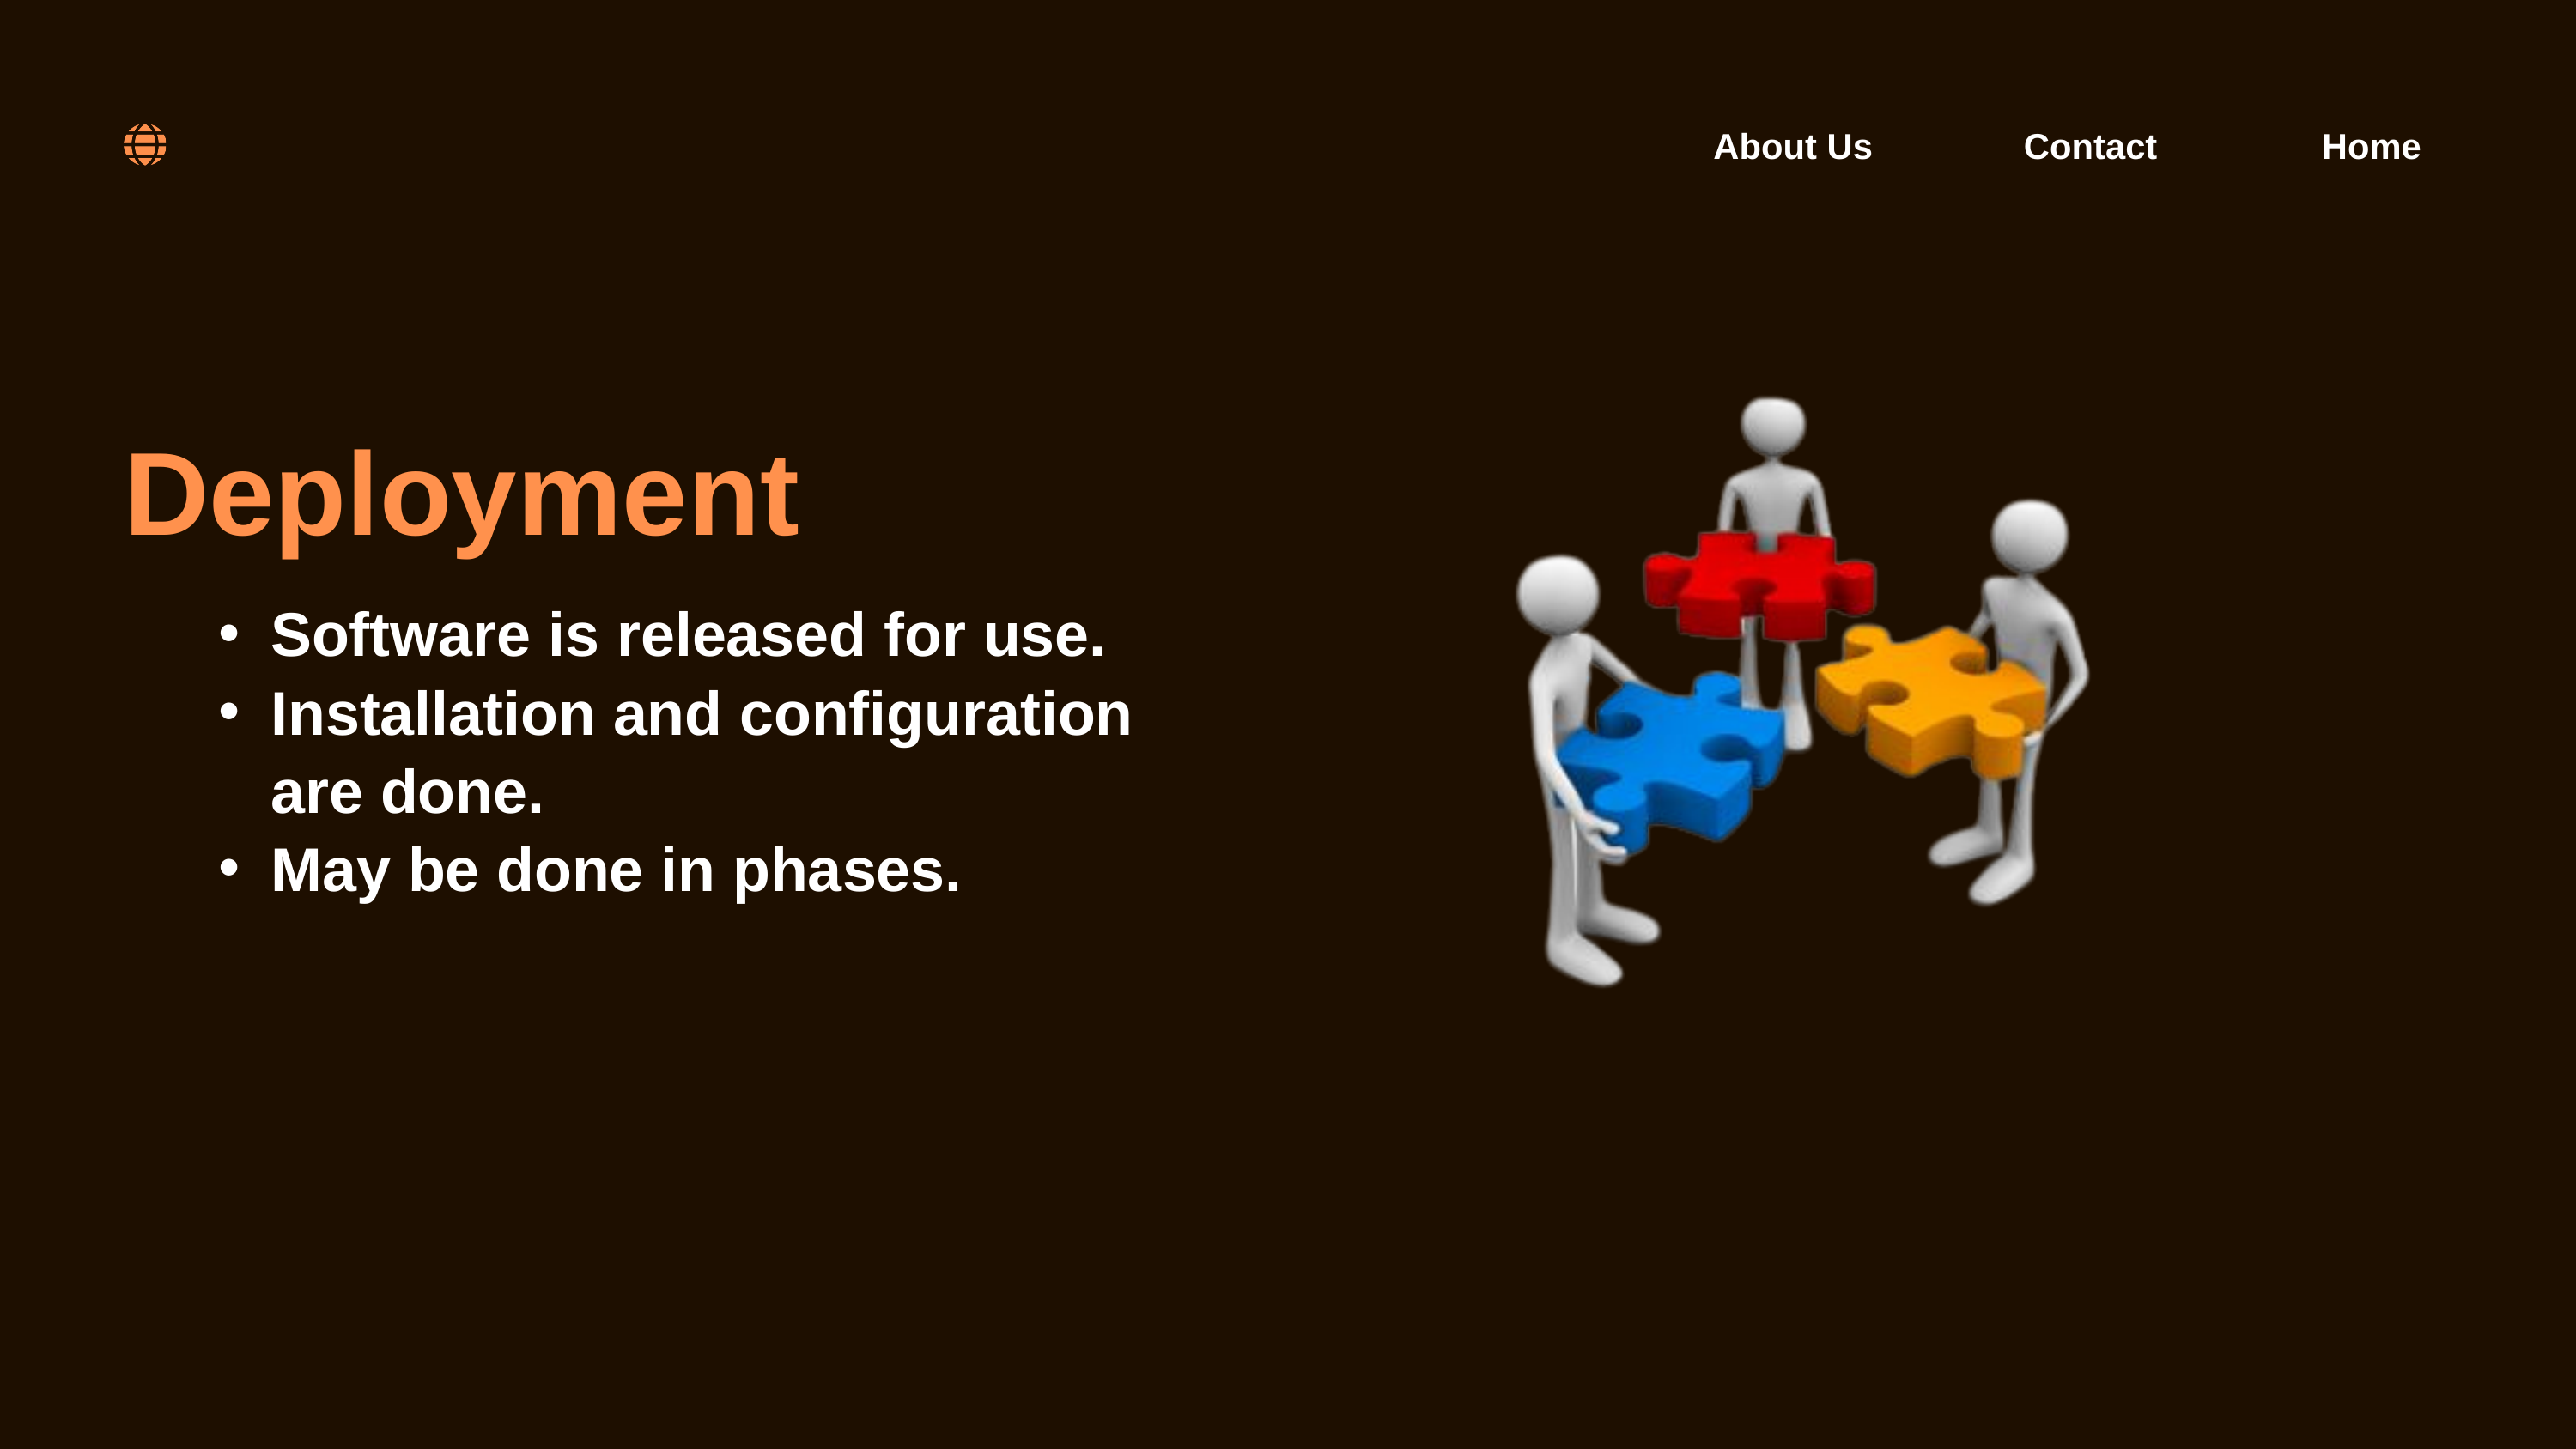

About Us
Contact
Home

Deployment
Software is released for use.
Installation and configuration are done.
May be done in phases.